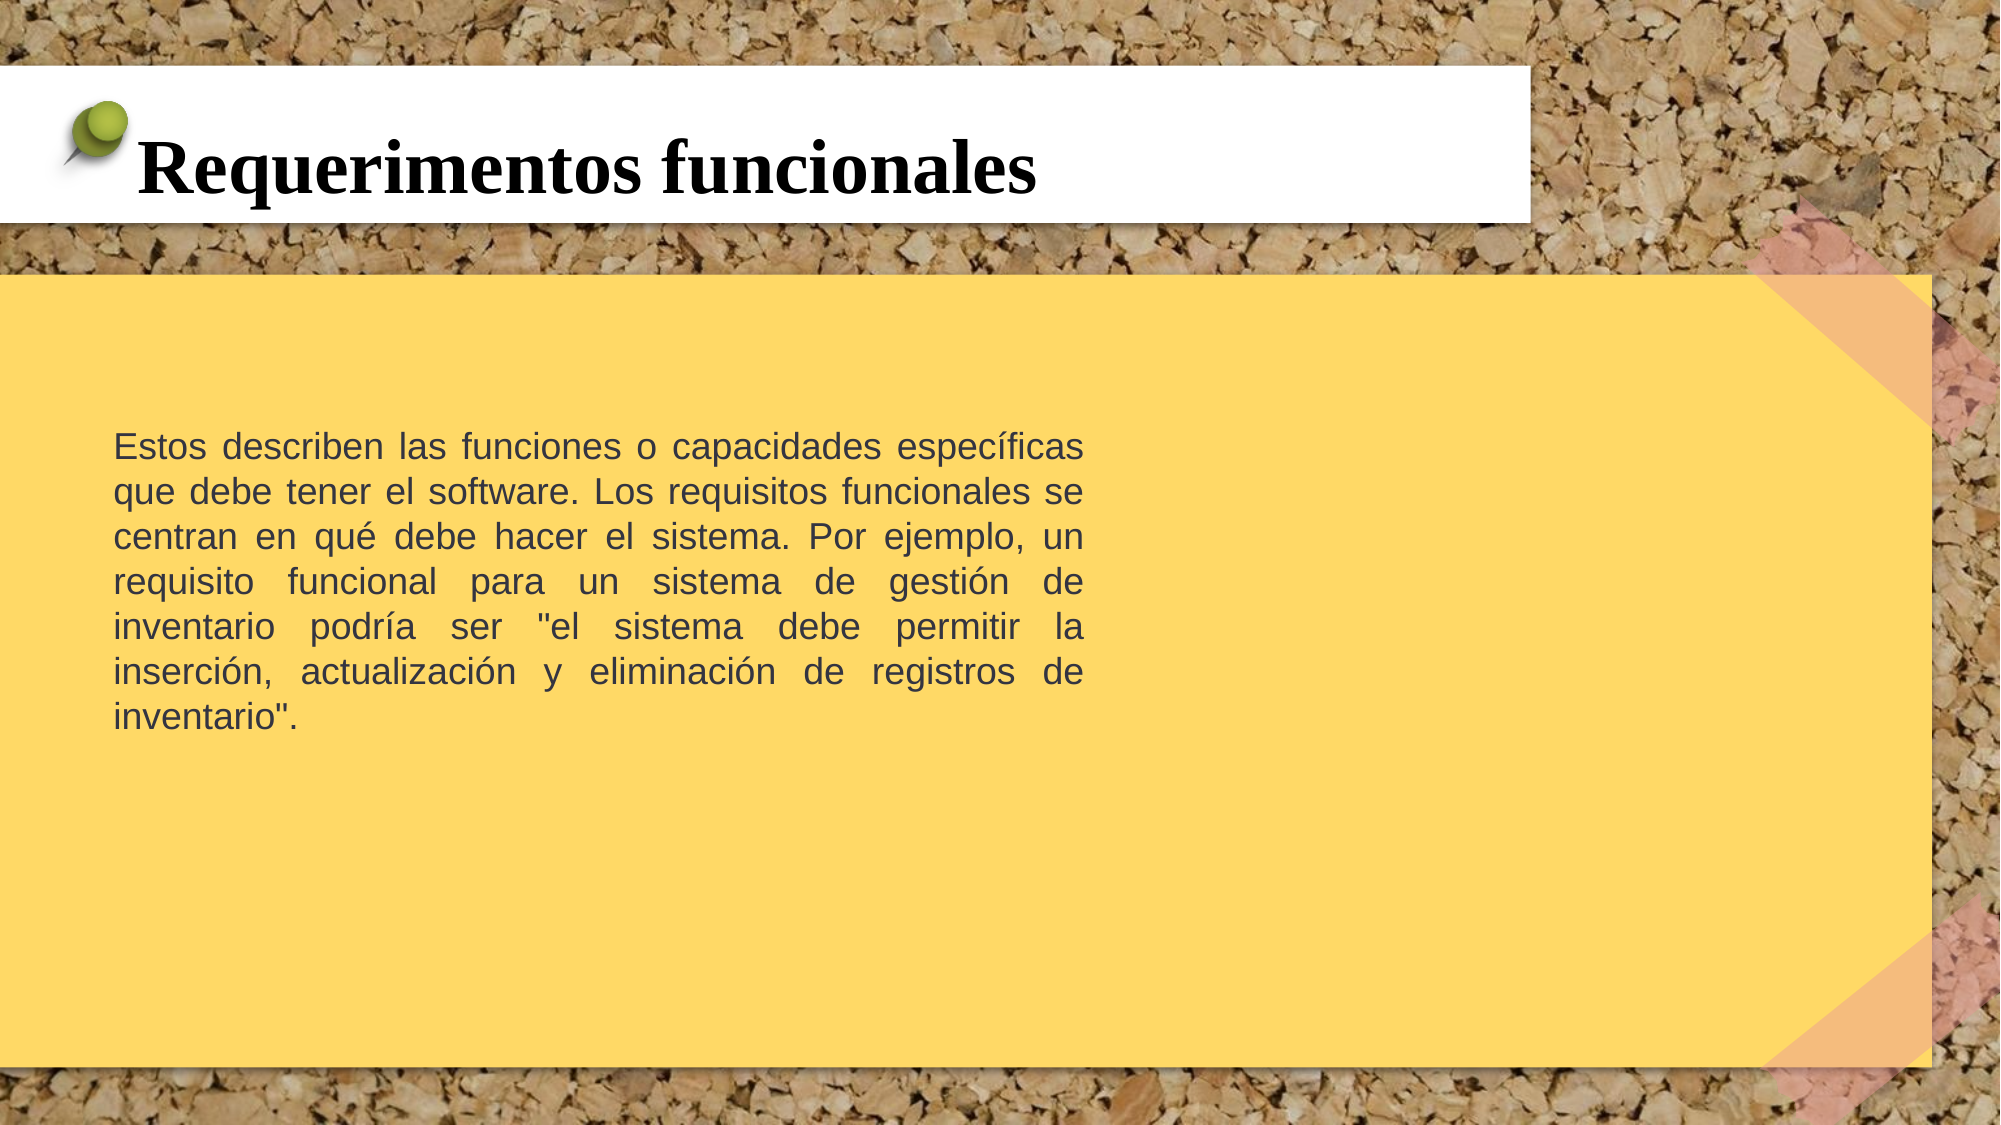

# Requerimentos funcionales
Estos describen las funciones o capacidades específicas que debe tener el software. Los requisitos funcionales se centran en qué debe hacer el sistema. Por ejemplo, un requisito funcional para un sistema de gestión de inventario podría ser "el sistema debe permitir la inserción, actualización y eliminación de registros de inventario".